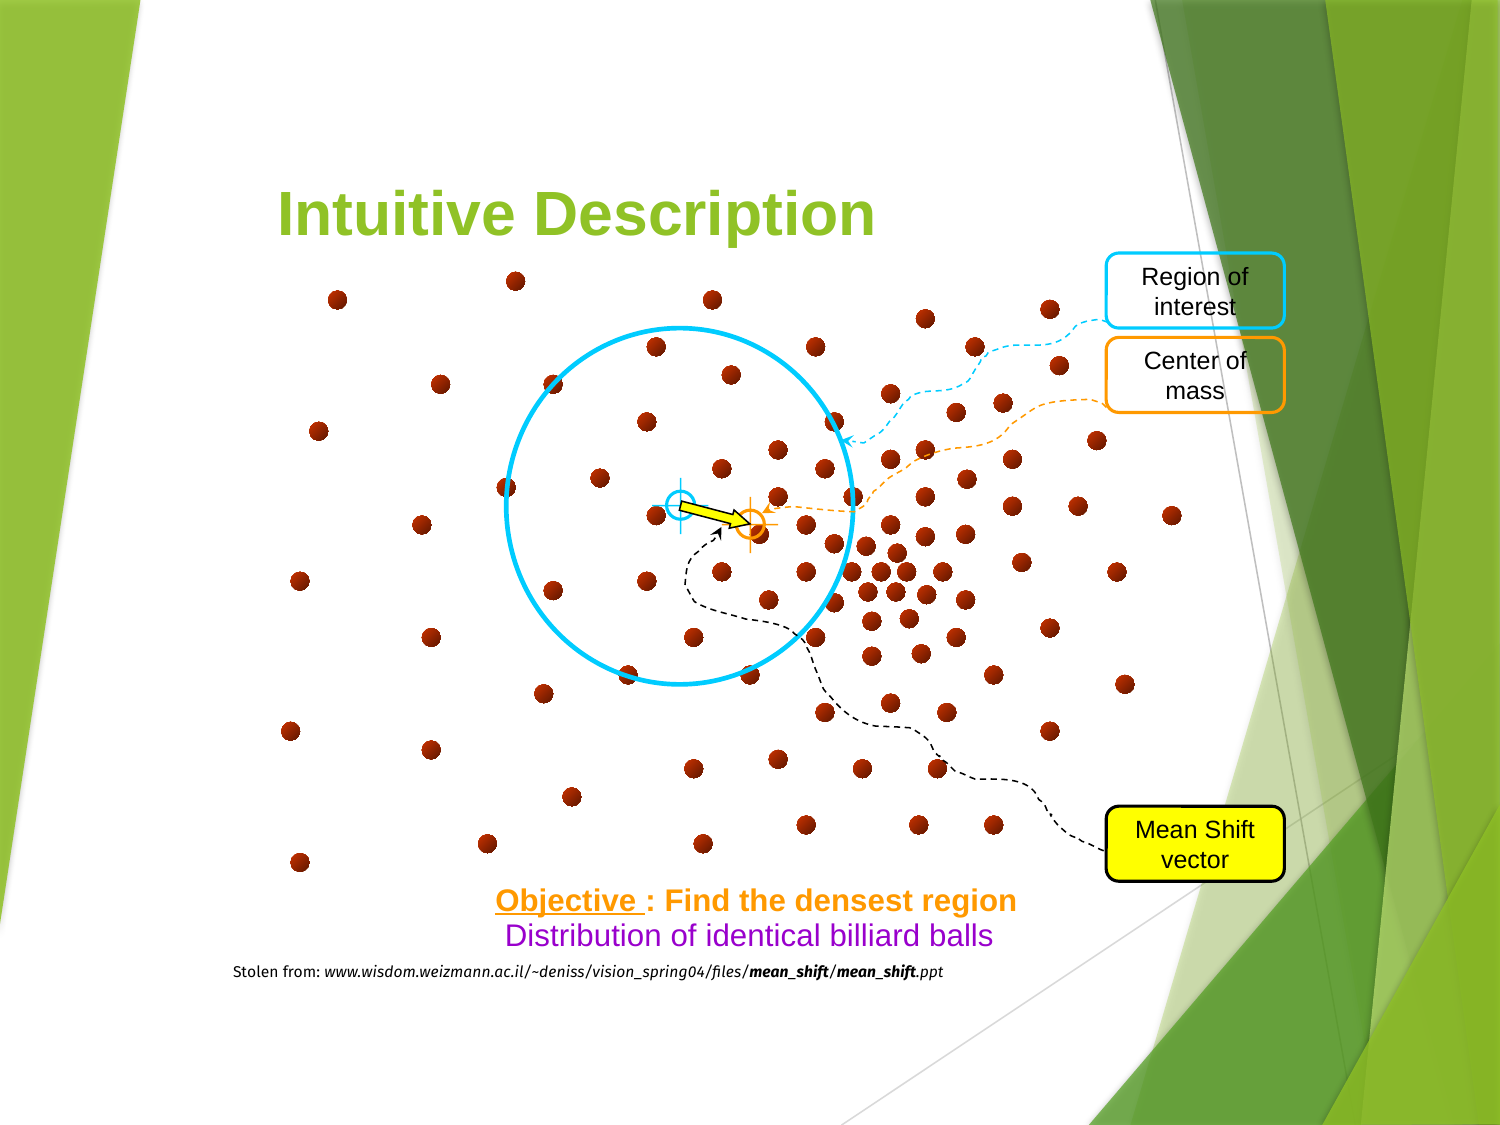

Intuitive Description
Region of
interest

Center of
mass

Mean Shift
vector

Objective : Find the densest region
Distribution of identical billiard balls
Stolen from: www.wisdom.weizmann.ac.il/~deniss/vision_spring04/files/mean_shift/mean_shift.ppt